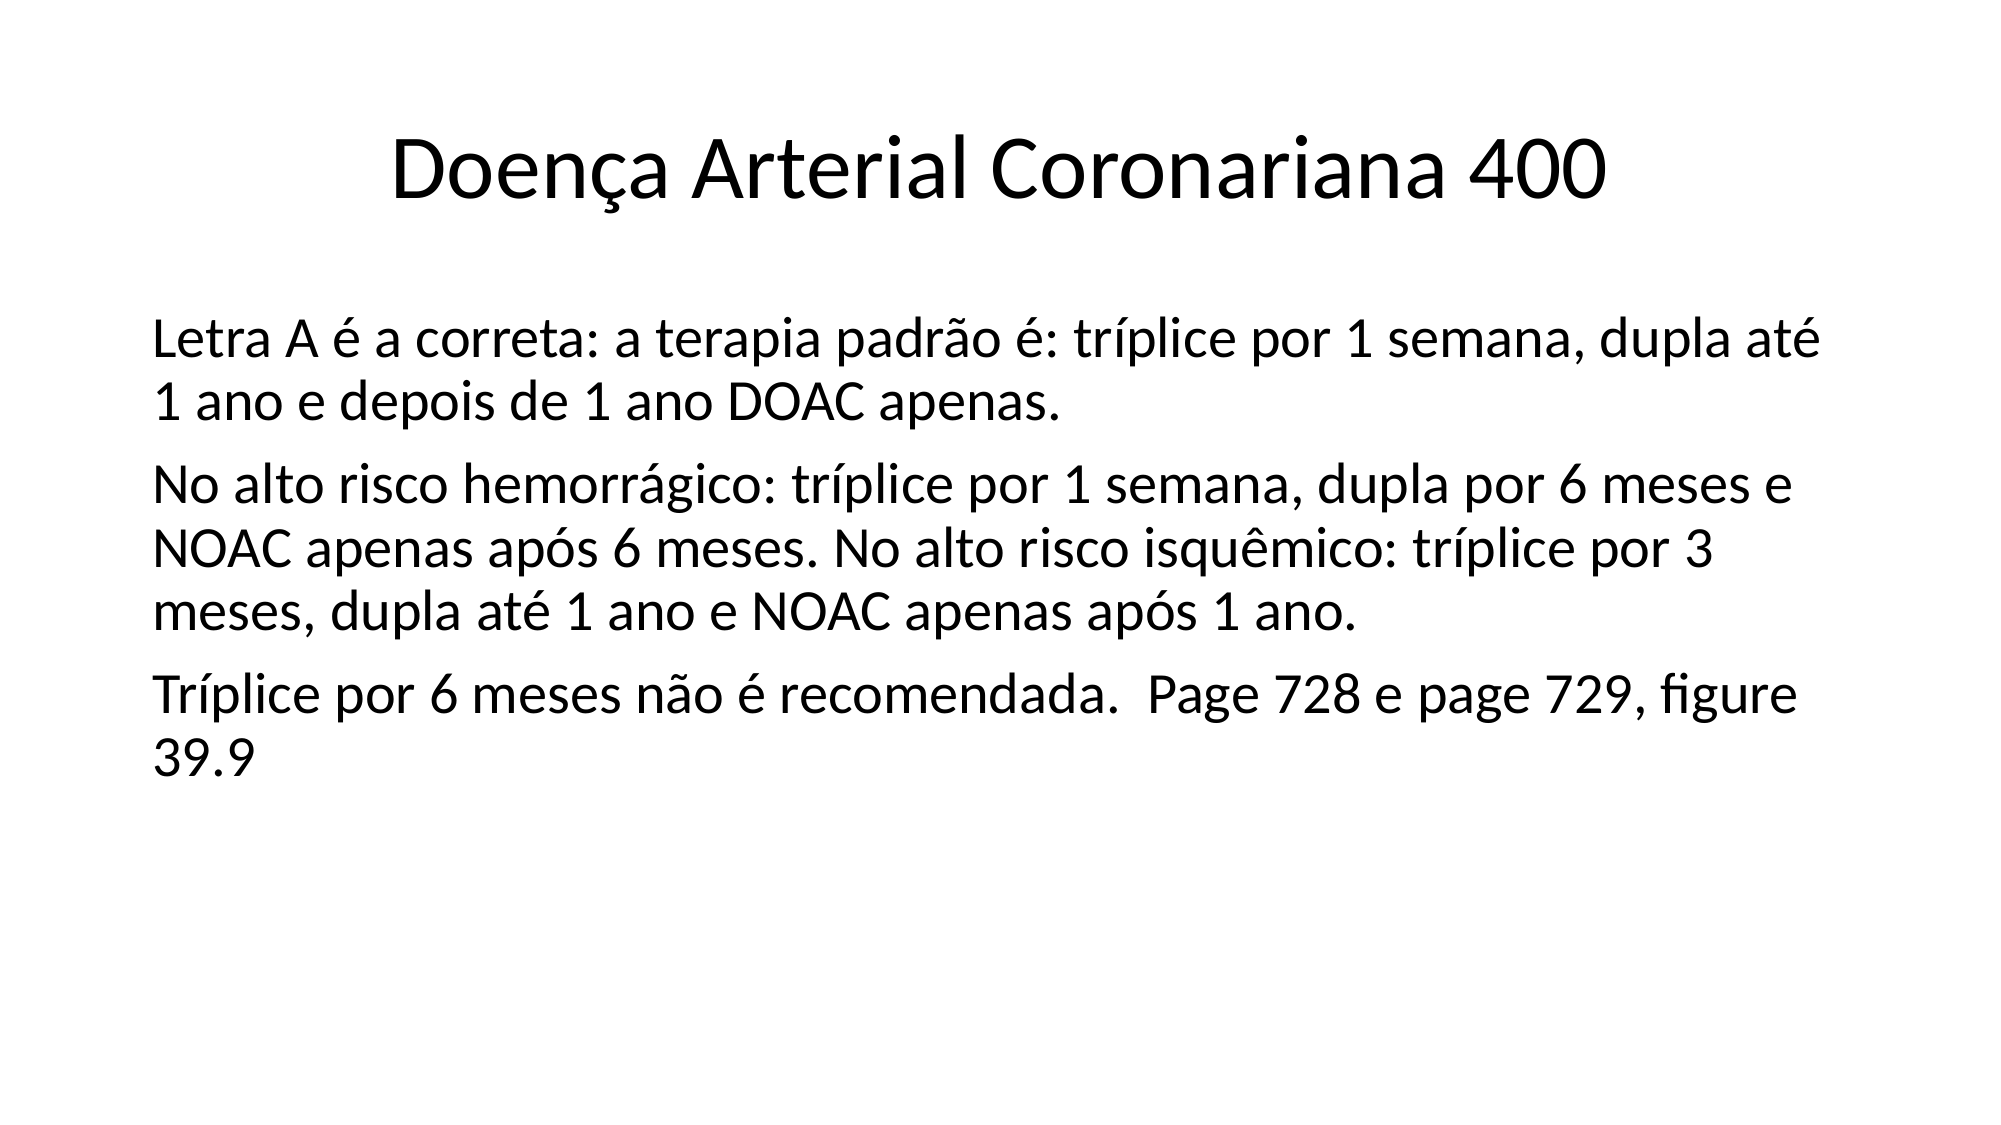

# Doença Arterial Coronariana 400
Letra A é a correta: a terapia padrão é: tríplice por 1 semana, dupla até 1 ano e depois de 1 ano DOAC apenas.
No alto risco hemorrágico: tríplice por 1 semana, dupla por 6 meses e NOAC apenas após 6 meses. No alto risco isquêmico: tríplice por 3 meses, dupla até 1 ano e NOAC apenas após 1 ano.
Tríplice por 6 meses não é recomendada.  Page 728 e page 729, figure 39.9